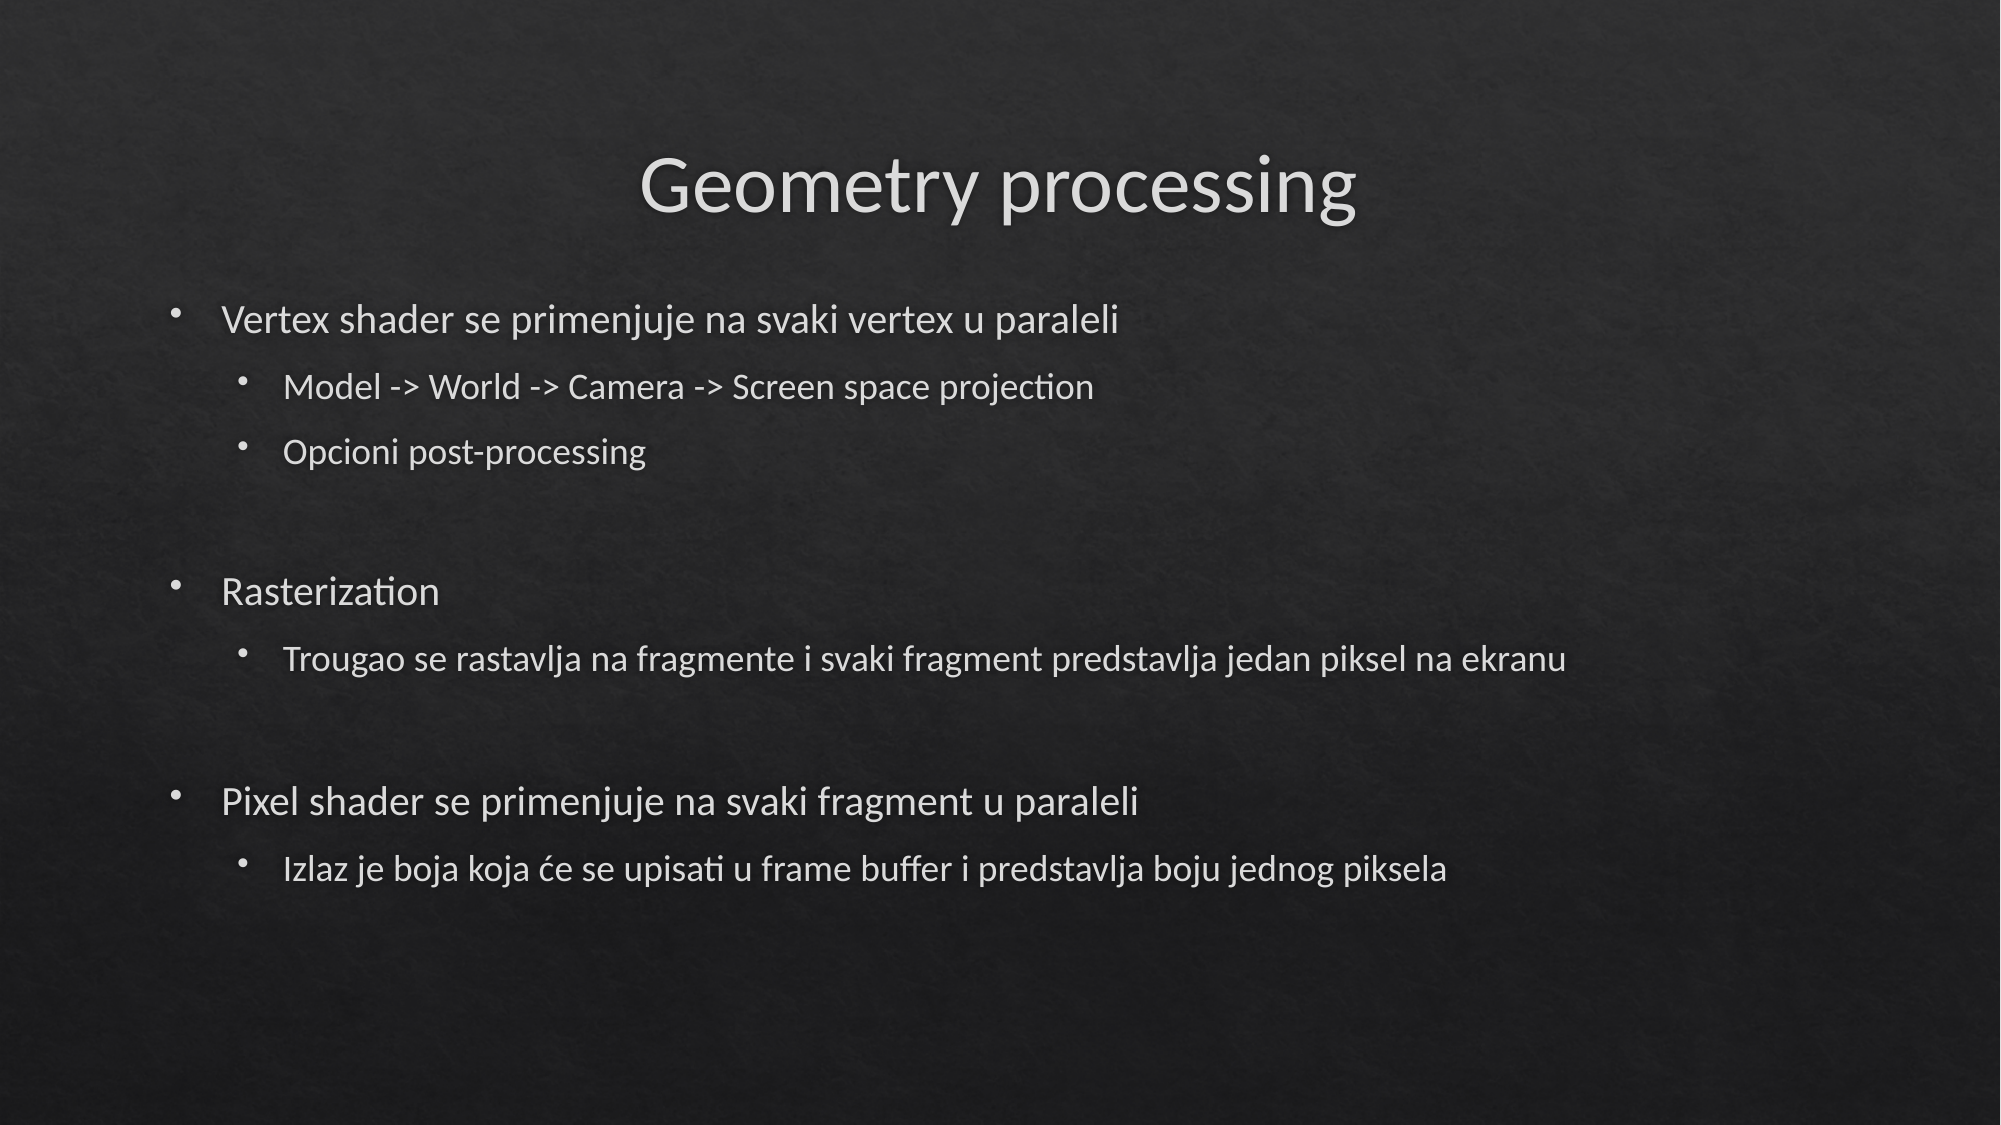

# Geometry processing
Vertex shader se primenjuje na svaki vertex u paraleli
Model -> World -> Camera -> Screen space projection
Opcioni post-processing

Rasterization
Trougao se rastavlja na fragmente i svaki fragment predstavlja jedan piksel na ekranu

Pixel shader se primenjuje na svaki fragment u paraleli
Izlaz je boja koja će se upisati u frame buffer i predstavlja boju jednog piksela